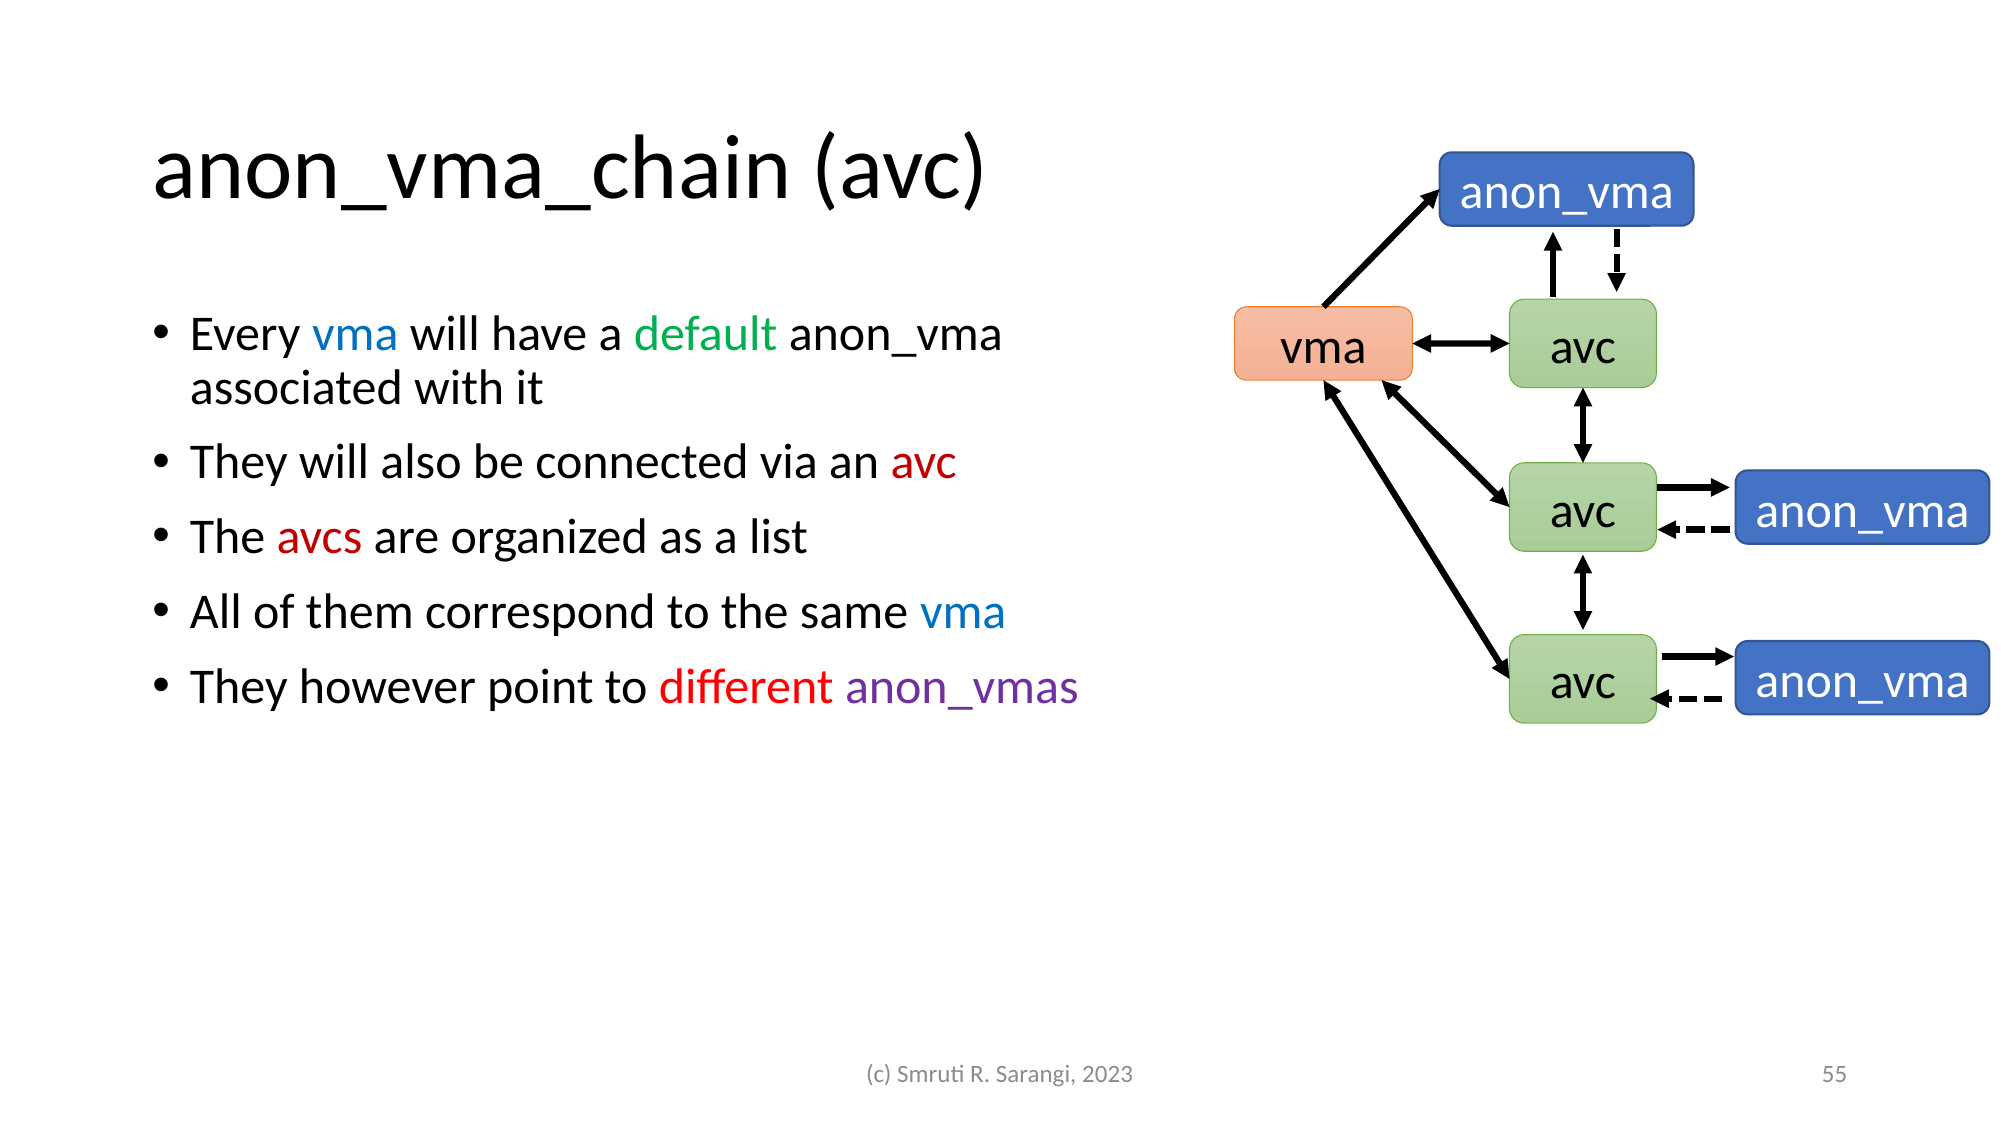

# anon_vma_chain (avc)
anon_vma
avc
Every vma will have a default anon_vma associated with it
They will also be connected via an avc
The avcs are organized as a list
All of them correspond to the same vma
They however point to different anon_vmas

vma
avc
anon_vma
avc
anon_vma
(c) Smruti R. Sarangi, 2023
55